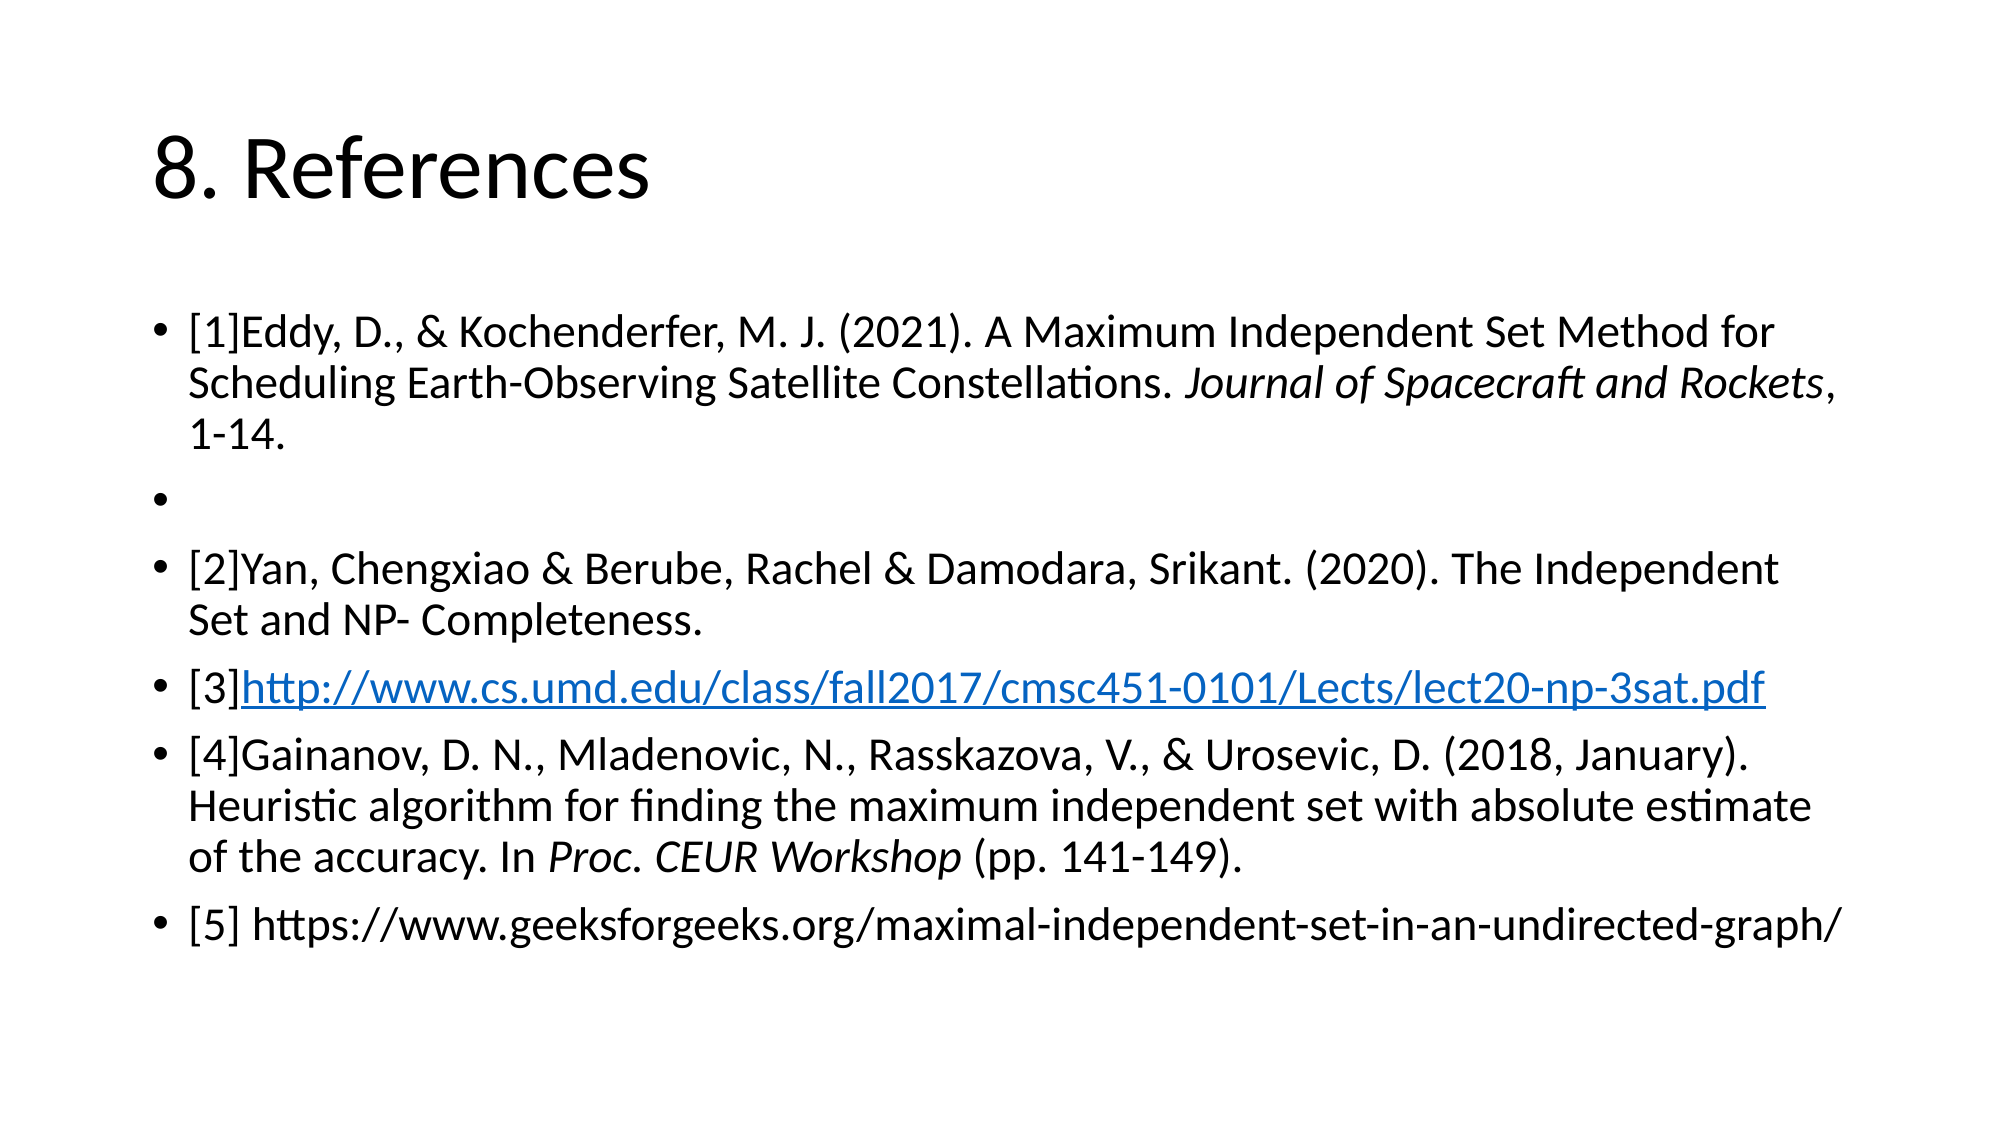

# 8. References
[1]Eddy, D., & Kochenderfer, M. J. (2021). A Maximum Independent Set Method for Scheduling Earth-Observing Satellite Constellations. Journal of Spacecraft and Rockets, 1-14.

[2]Yan, Chengxiao & Berube, Rachel & Damodara, Srikant. (2020). The Independent Set and NP- Completeness.
[3]http://www.cs.umd.edu/class/fall2017/cmsc451-0101/Lects/lect20-np-3sat.pdf
[4]Gainanov, D. N., Mladenovic, N., Rasskazova, V., & Urosevic, D. (2018, January). Heuristic algorithm for finding the maximum independent set with absolute estimate of the accuracy. In Proc. CEUR Workshop (pp. 141-149).
[5] https://www.geeksforgeeks.org/maximal-independent-set-in-an-undirected-graph/